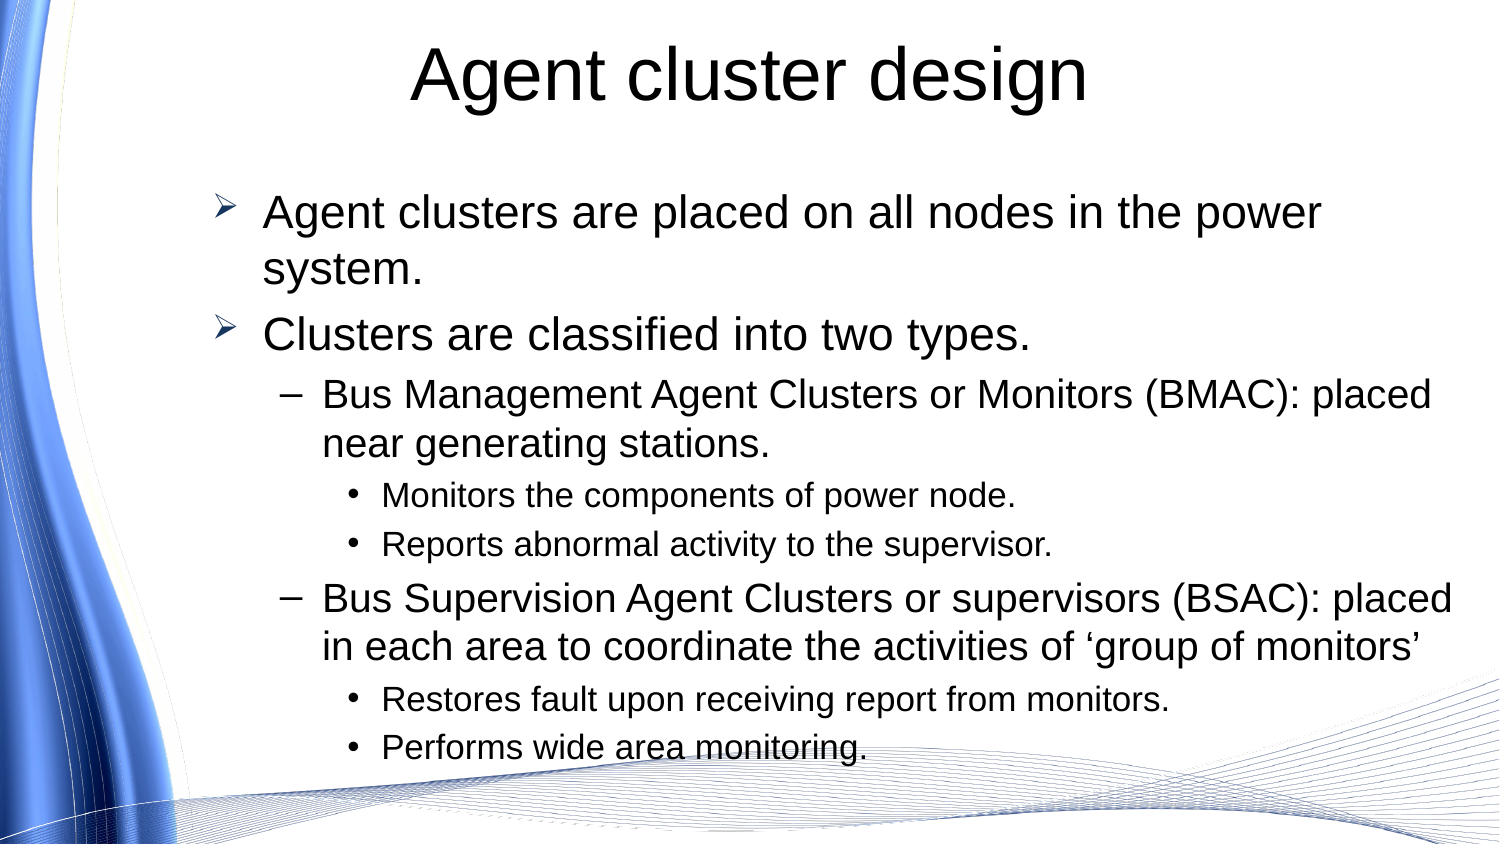

# Agent cluster design
Agent clusters are placed on all nodes in the power system.
Clusters are classified into two types.
Bus Management Agent Clusters or Monitors (BMAC): placed near generating stations.
Monitors the components of power node.
Reports abnormal activity to the supervisor.
Bus Supervision Agent Clusters or supervisors (BSAC): placed in each area to coordinate the activities of ‘group of monitors’
Restores fault upon receiving report from monitors.
Performs wide area monitoring.